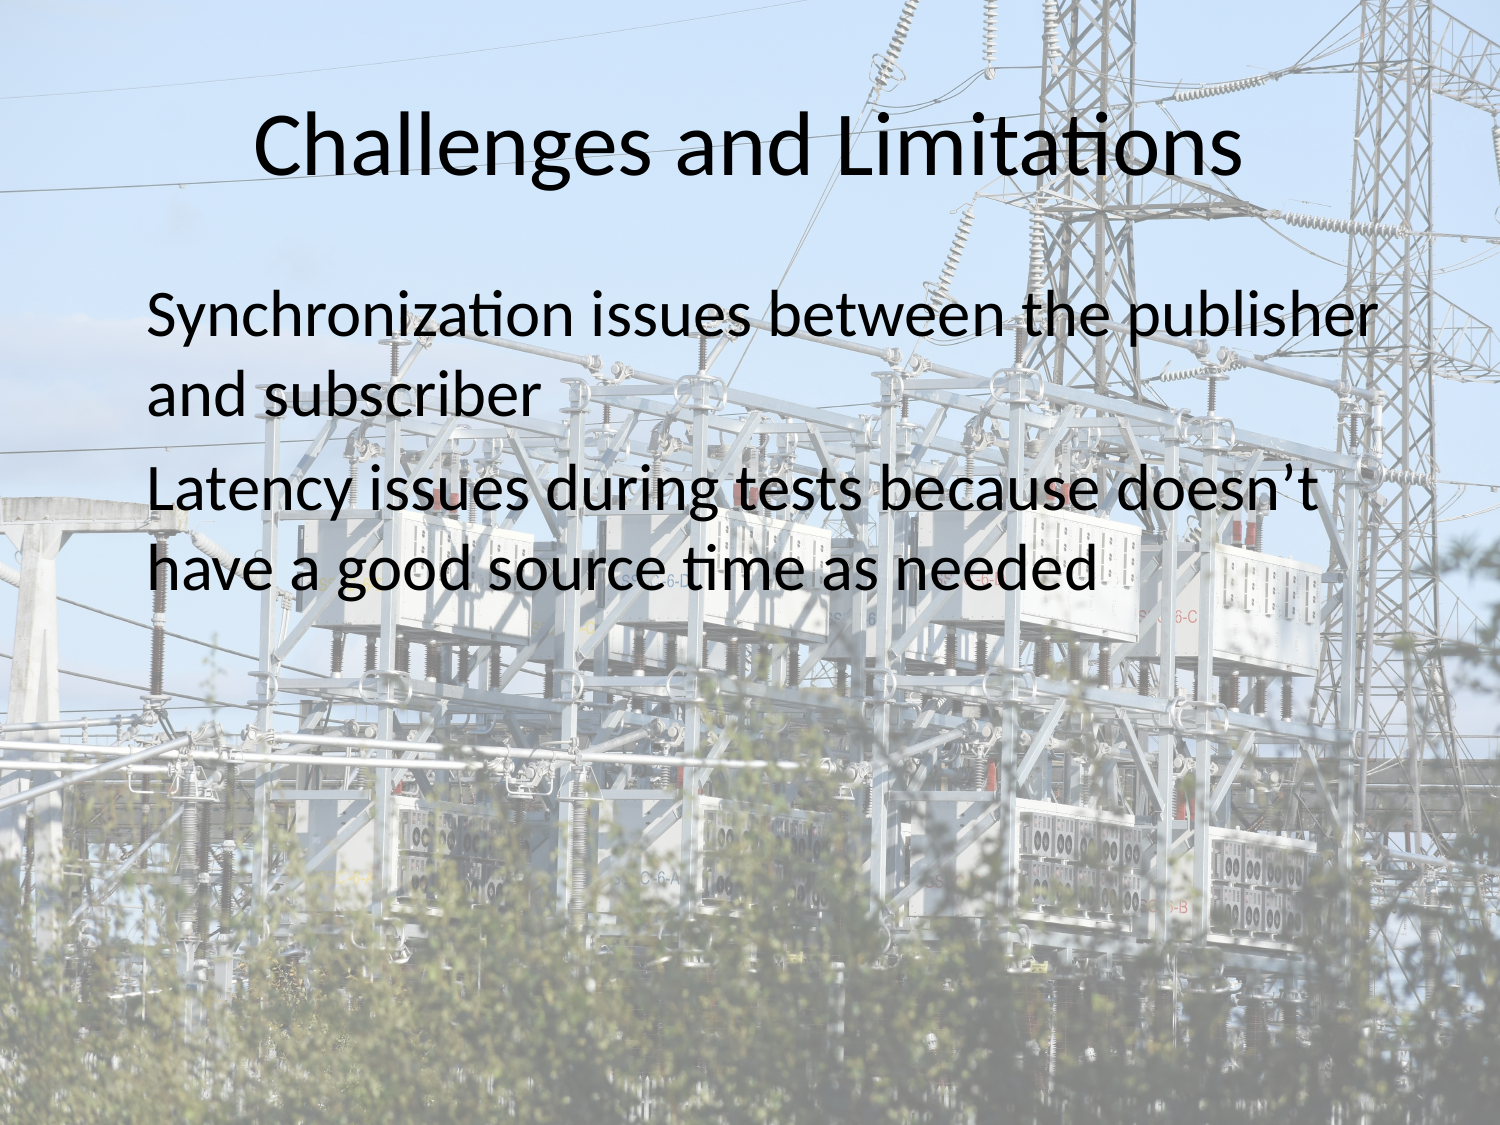

# Challenges and Limitations
Synchronization issues between the publisher and subscriber
Latency issues during tests because doesn’t have a good source time as needed